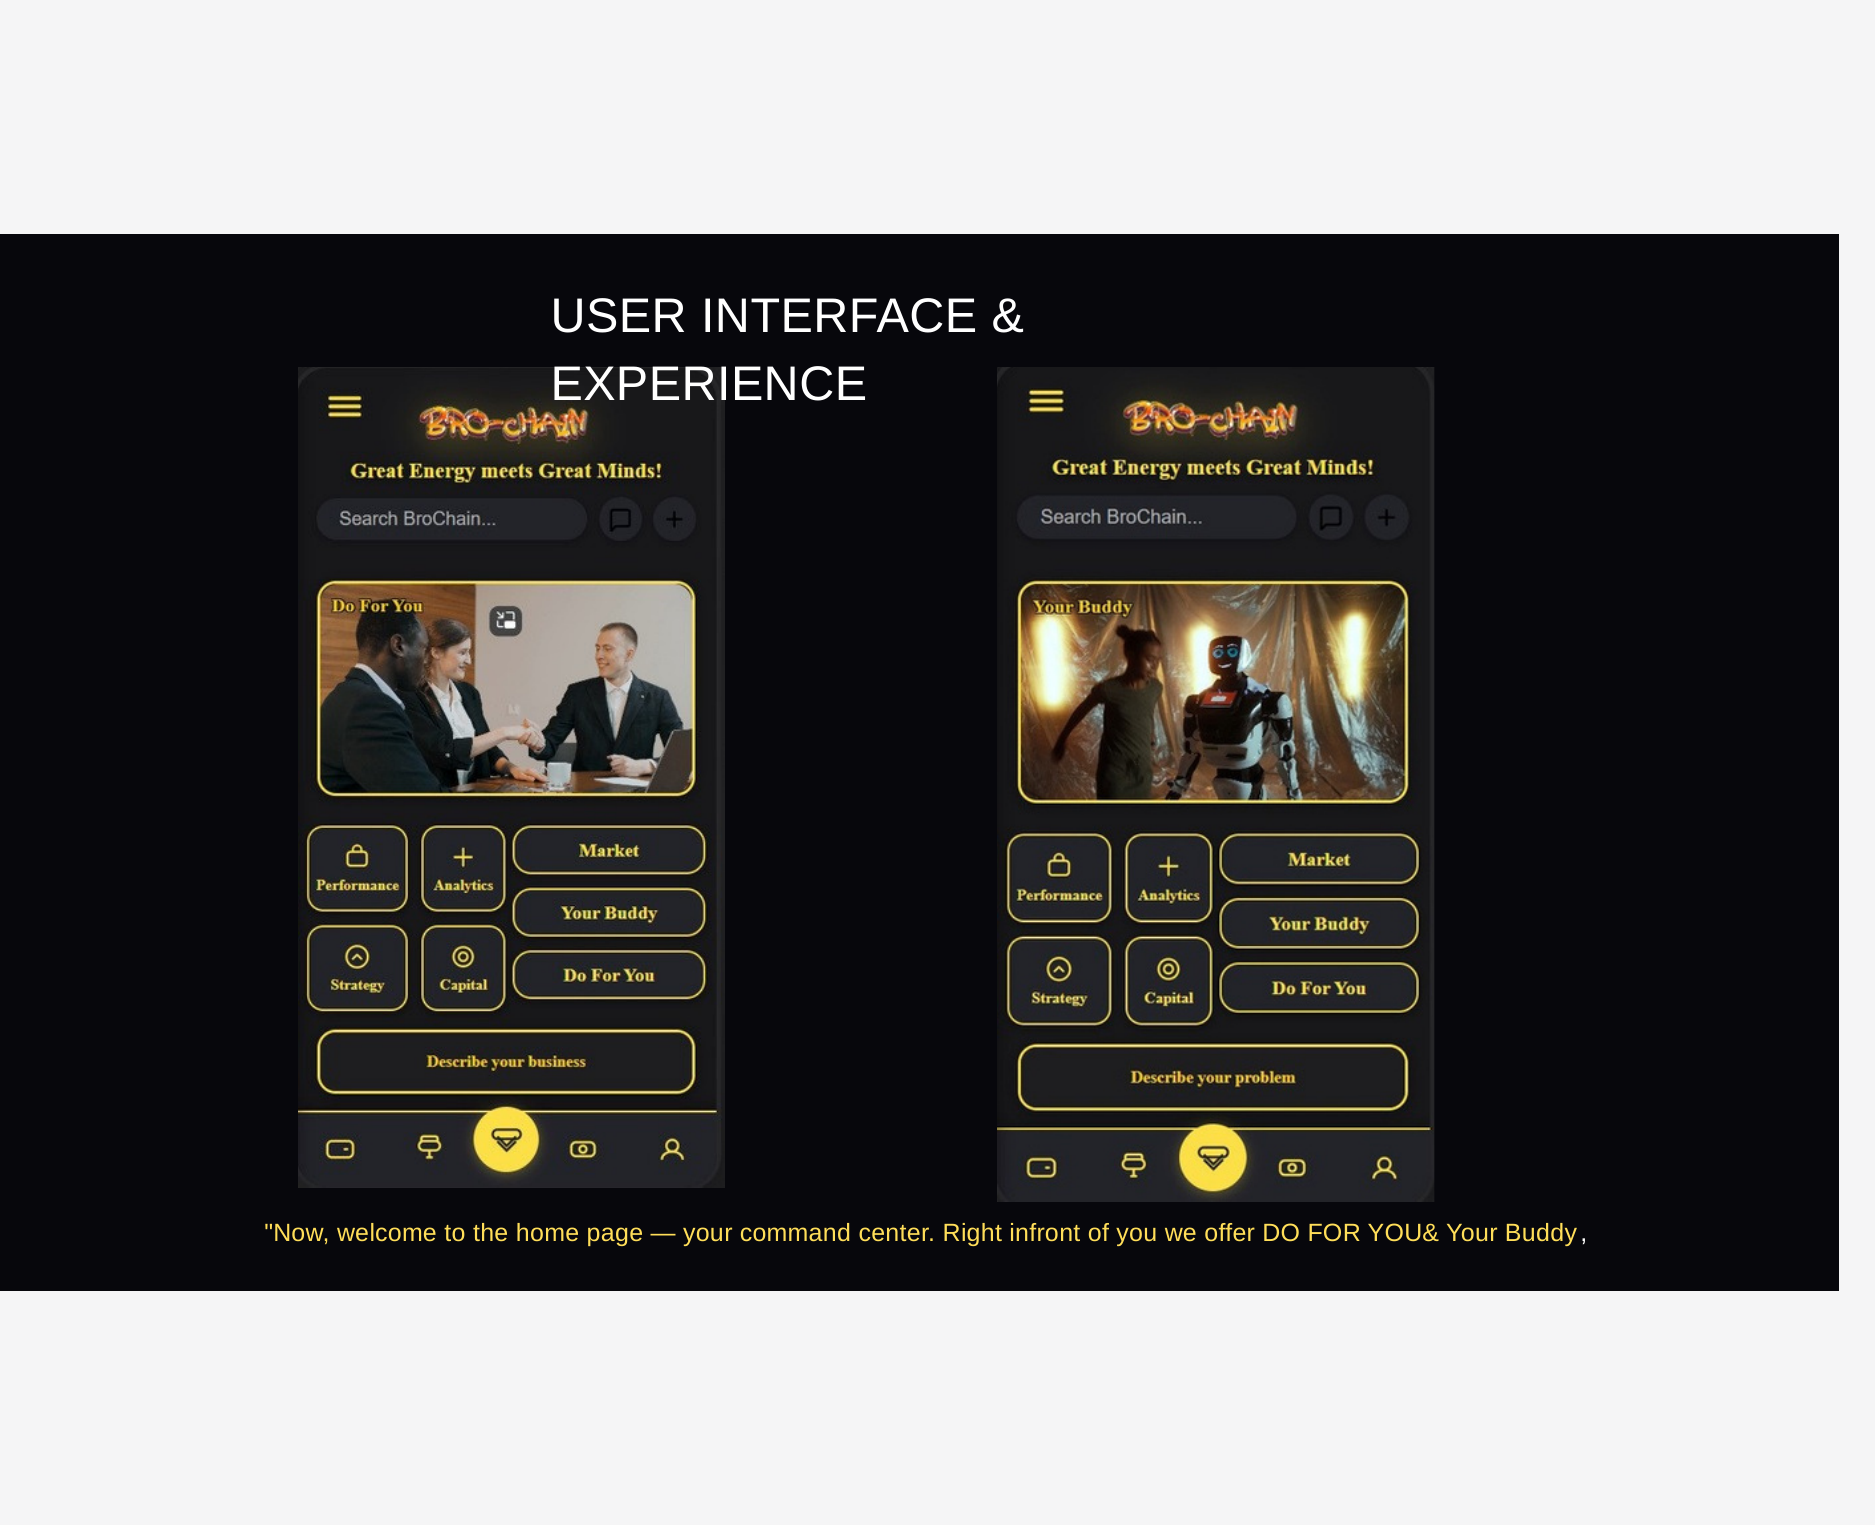

USER INTERFACE & EXPERIENCE

"Now, welcome to the home page — your command center. Right infront of you we offer DO FOR YOU& Your Buddy,